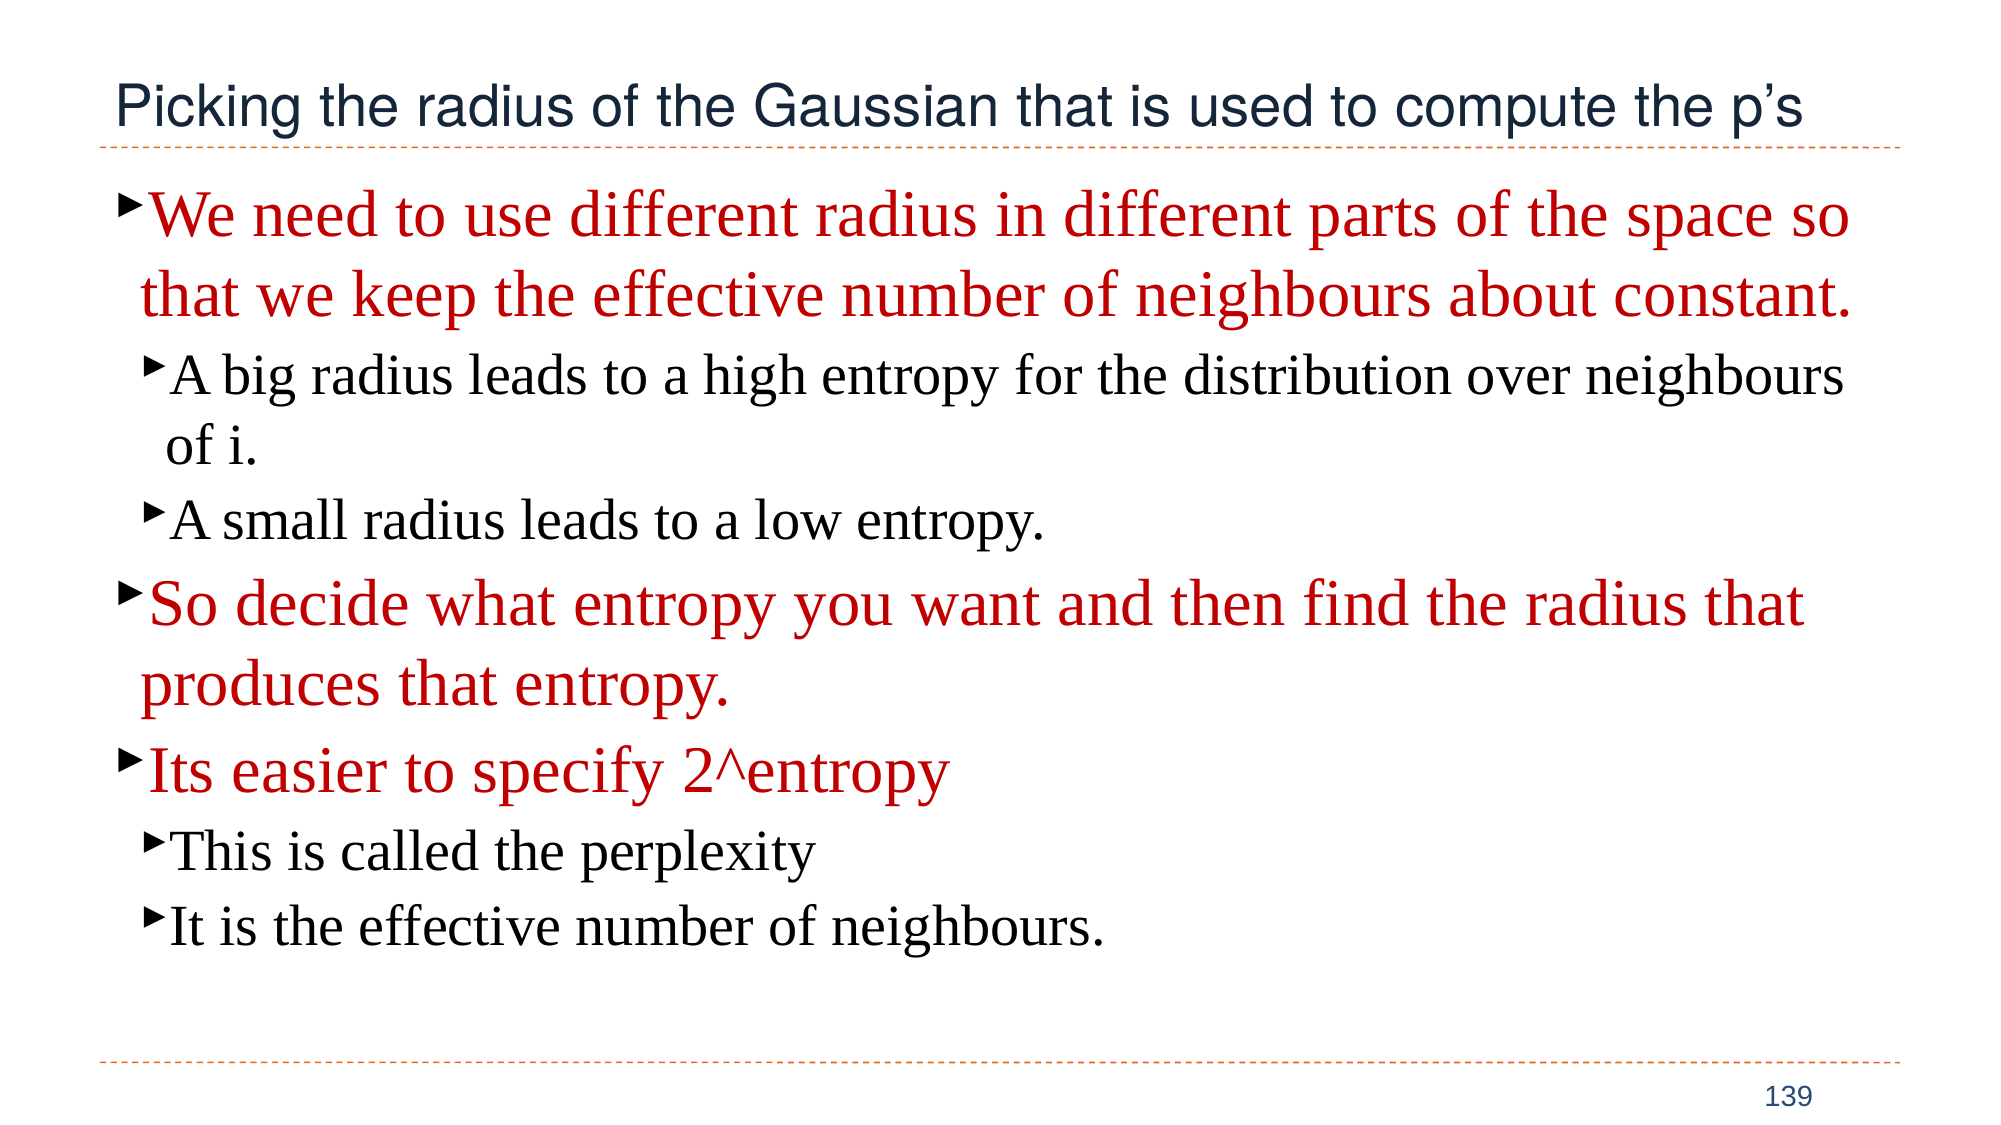

# Picking the radius of the Gaussian that is used to compute the p’s
We need to use different radius in different parts of the space so that we keep the effective number of neighbours about constant.
A big radius leads to a high entropy for the distribution over neighbours of i.
A small radius leads to a low entropy.
So decide what entropy you want and then find the radius that produces that entropy.
Its easier to specify 2^entropy
This is called the perplexity
It is the effective number of neighbours.